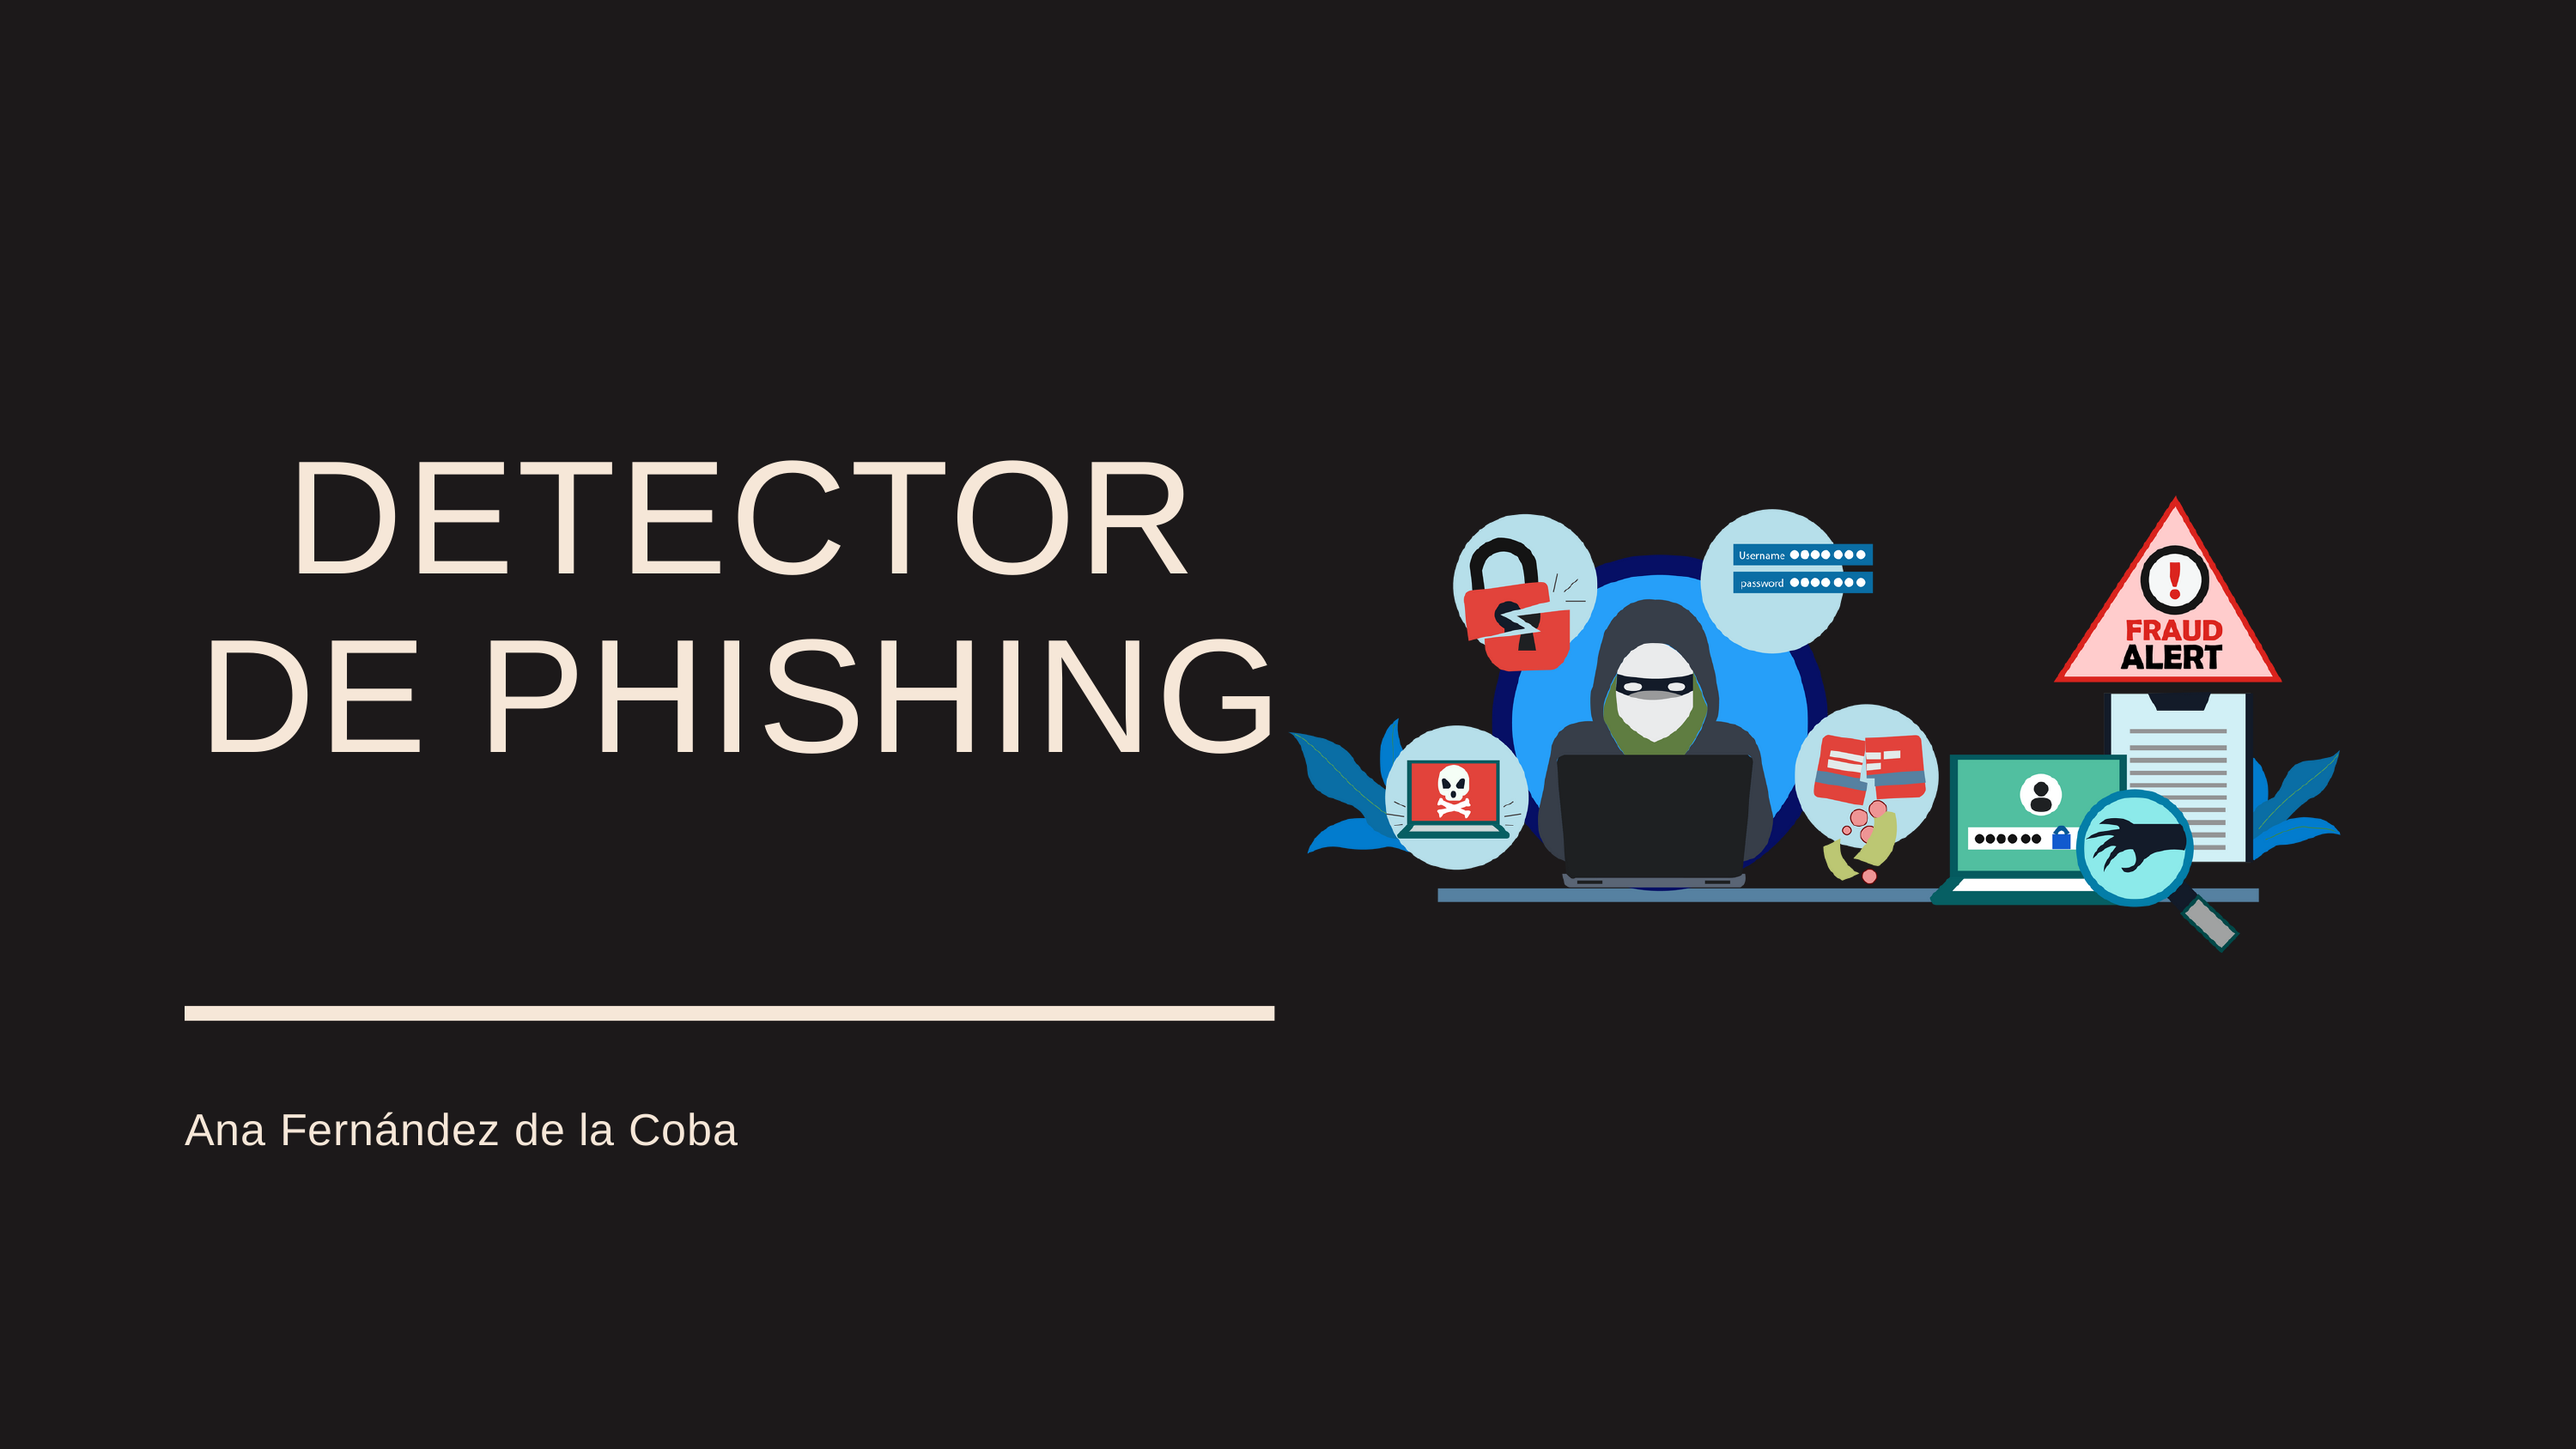

DETECTOR DE PHISHING

Ana Fernández de la Coba